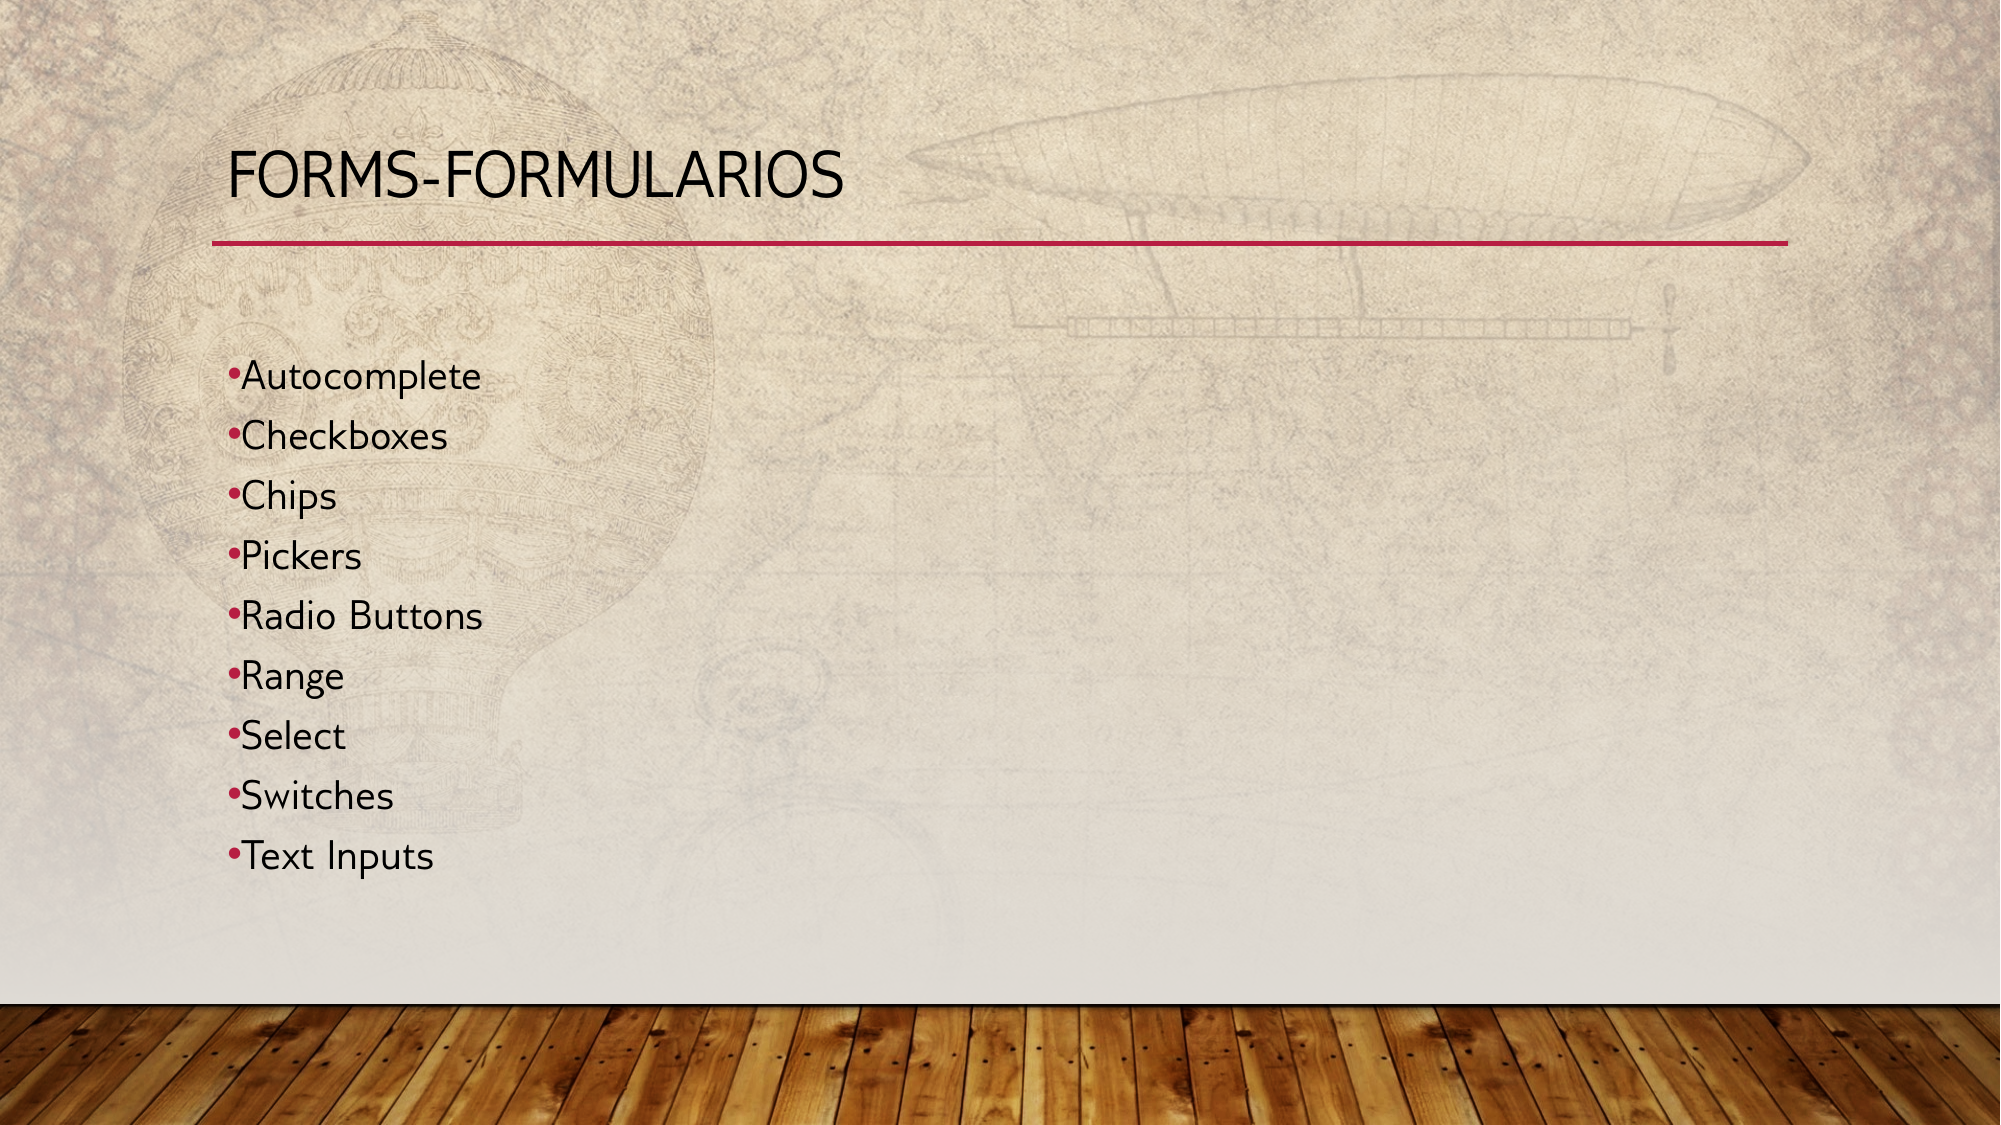

# Forms-Formularios
Autocomplete
Checkboxes
Chips
Pickers
Radio Buttons
Range
Select
Switches
Text Inputs